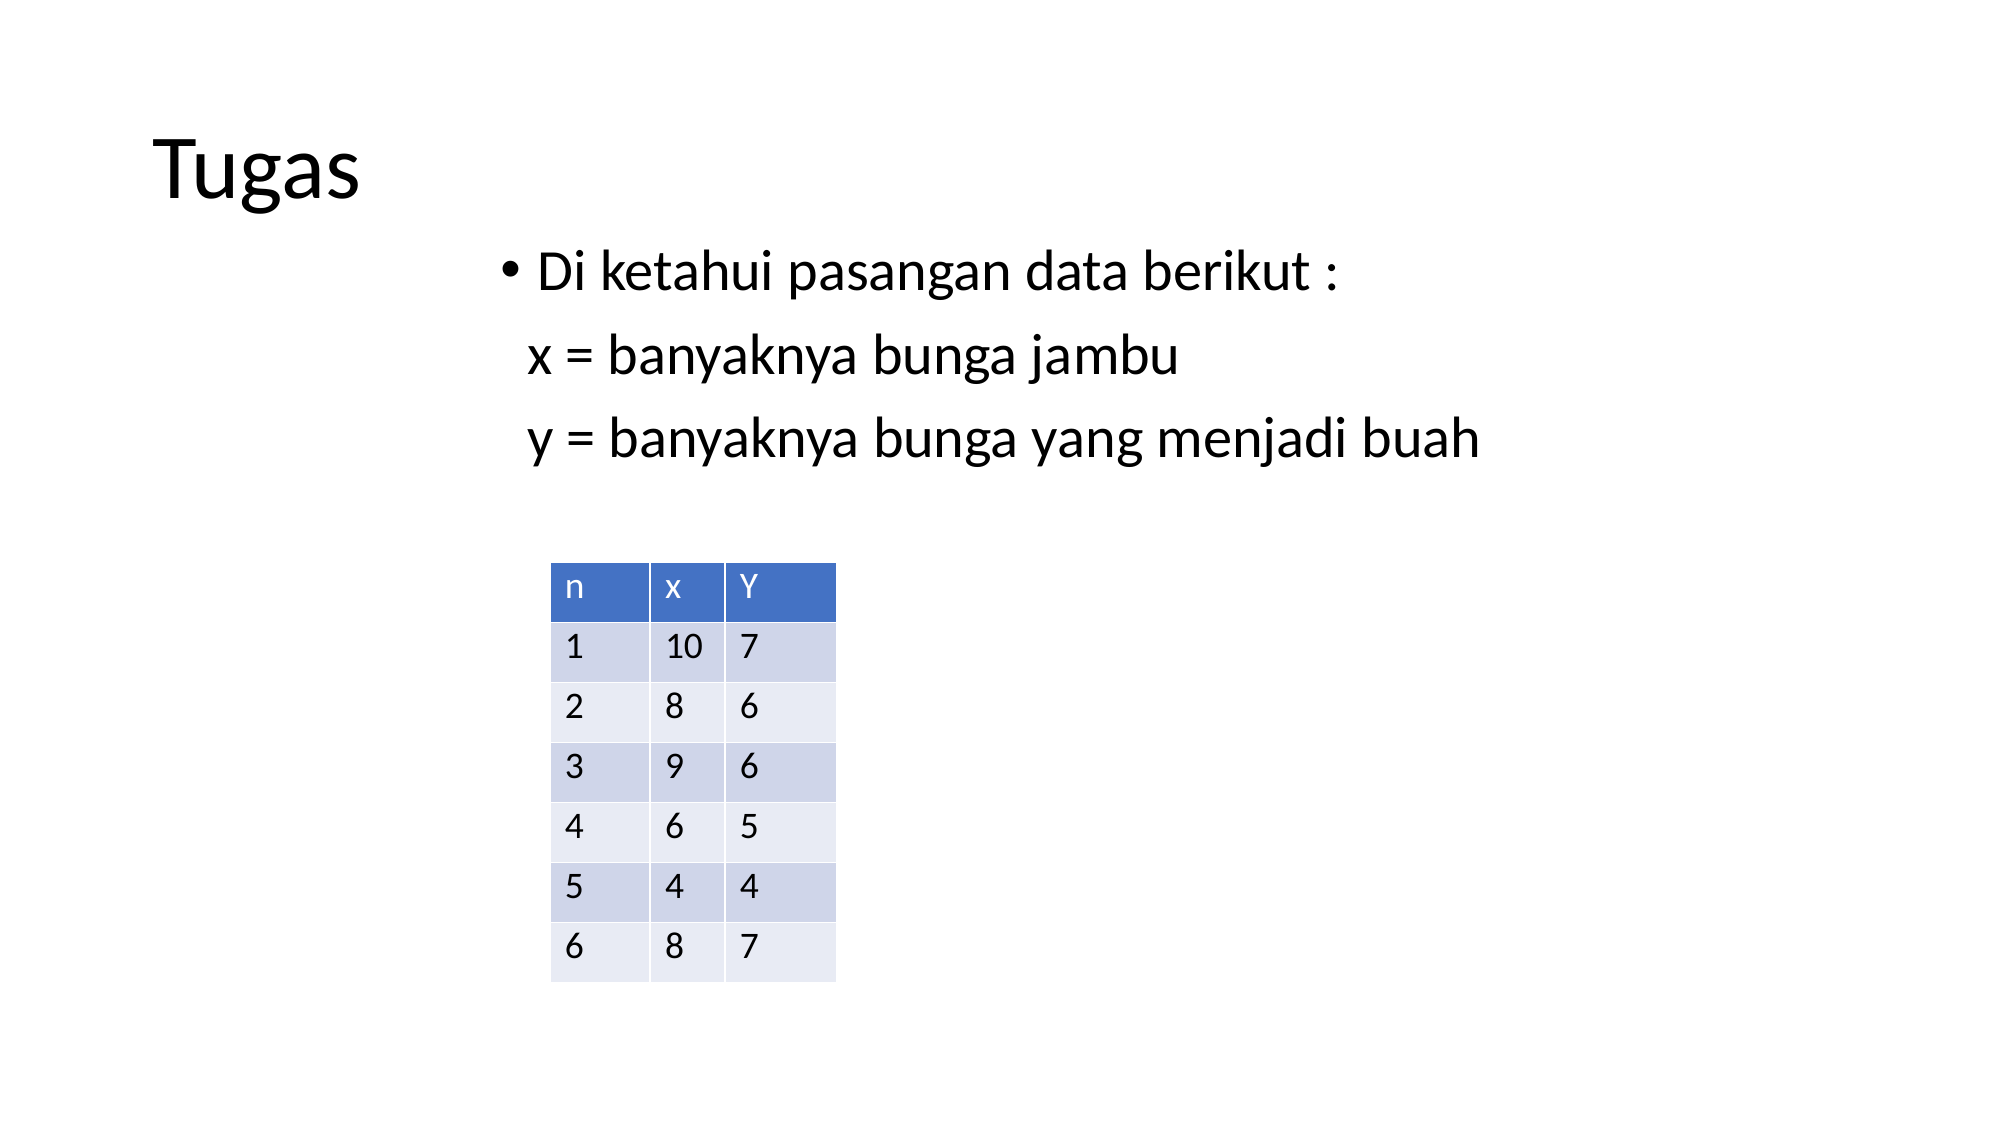

# Tugas
Di ketahui pasangan data berikut :
 x = banyaknya bunga jambu
 y = banyaknya bunga yang menjadi buah

| n | x | Y |
| --- | --- | --- |
| 1 | 10 | 7 |
| 2 | 8 | 6 |
| 3 | 9 | 6 |
| 4 | 6 | 5 |
| 5 | 4 | 4 |
| 6 | 8 | 7 |